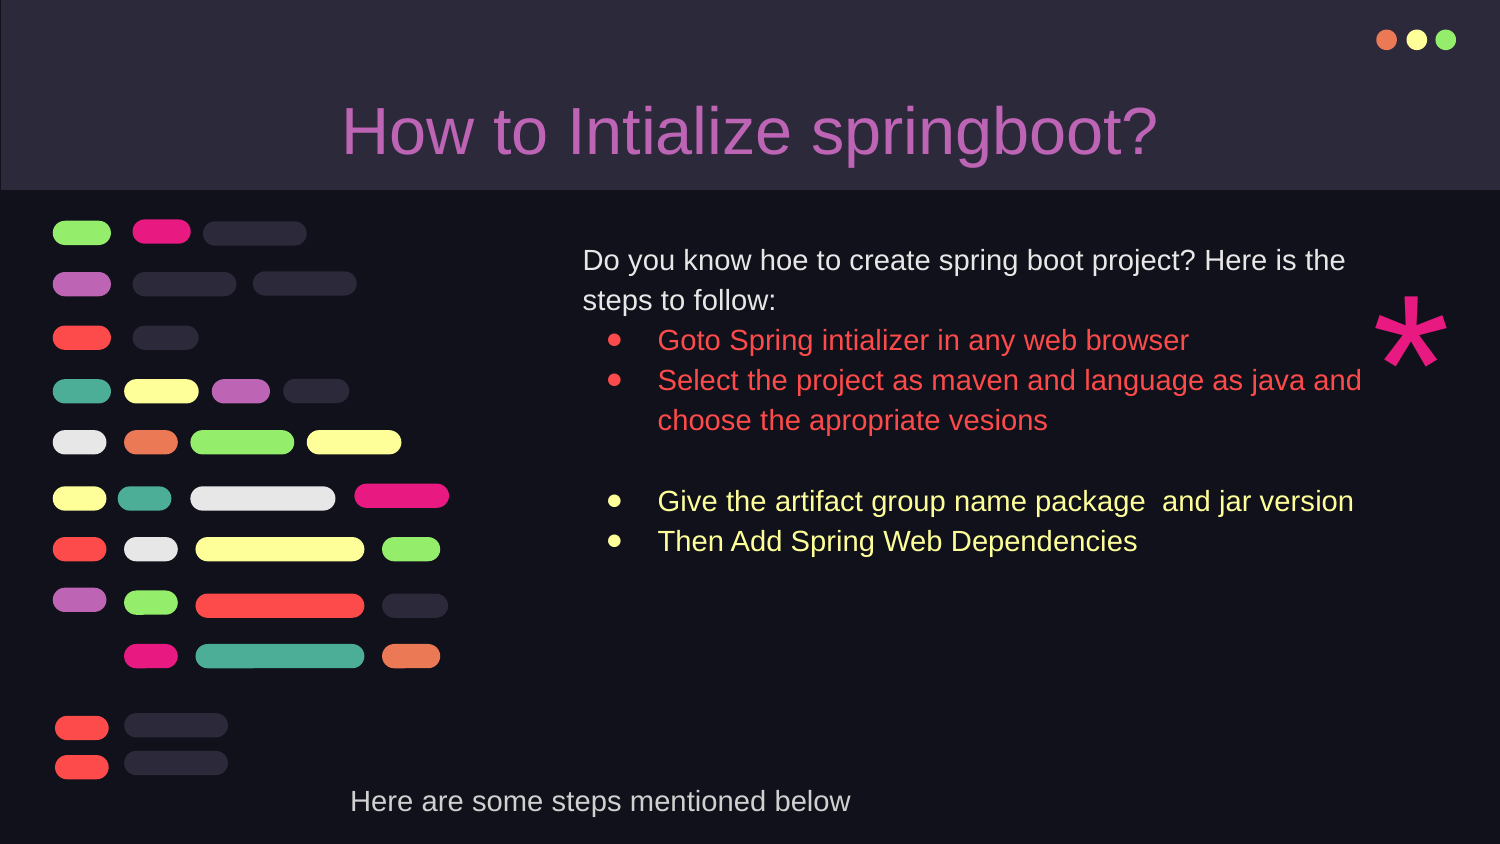

# How to Intialize springboot?

*
Do you know hoe to create spring boot project? Here is the steps to follow:
Goto Spring intializer in any web browser
Select the project as maven and language as java and choose the apropriate vesions

Give the artifact group name package  and jar version
Then Add Spring Web Dependencies
Here are some steps mentioned below